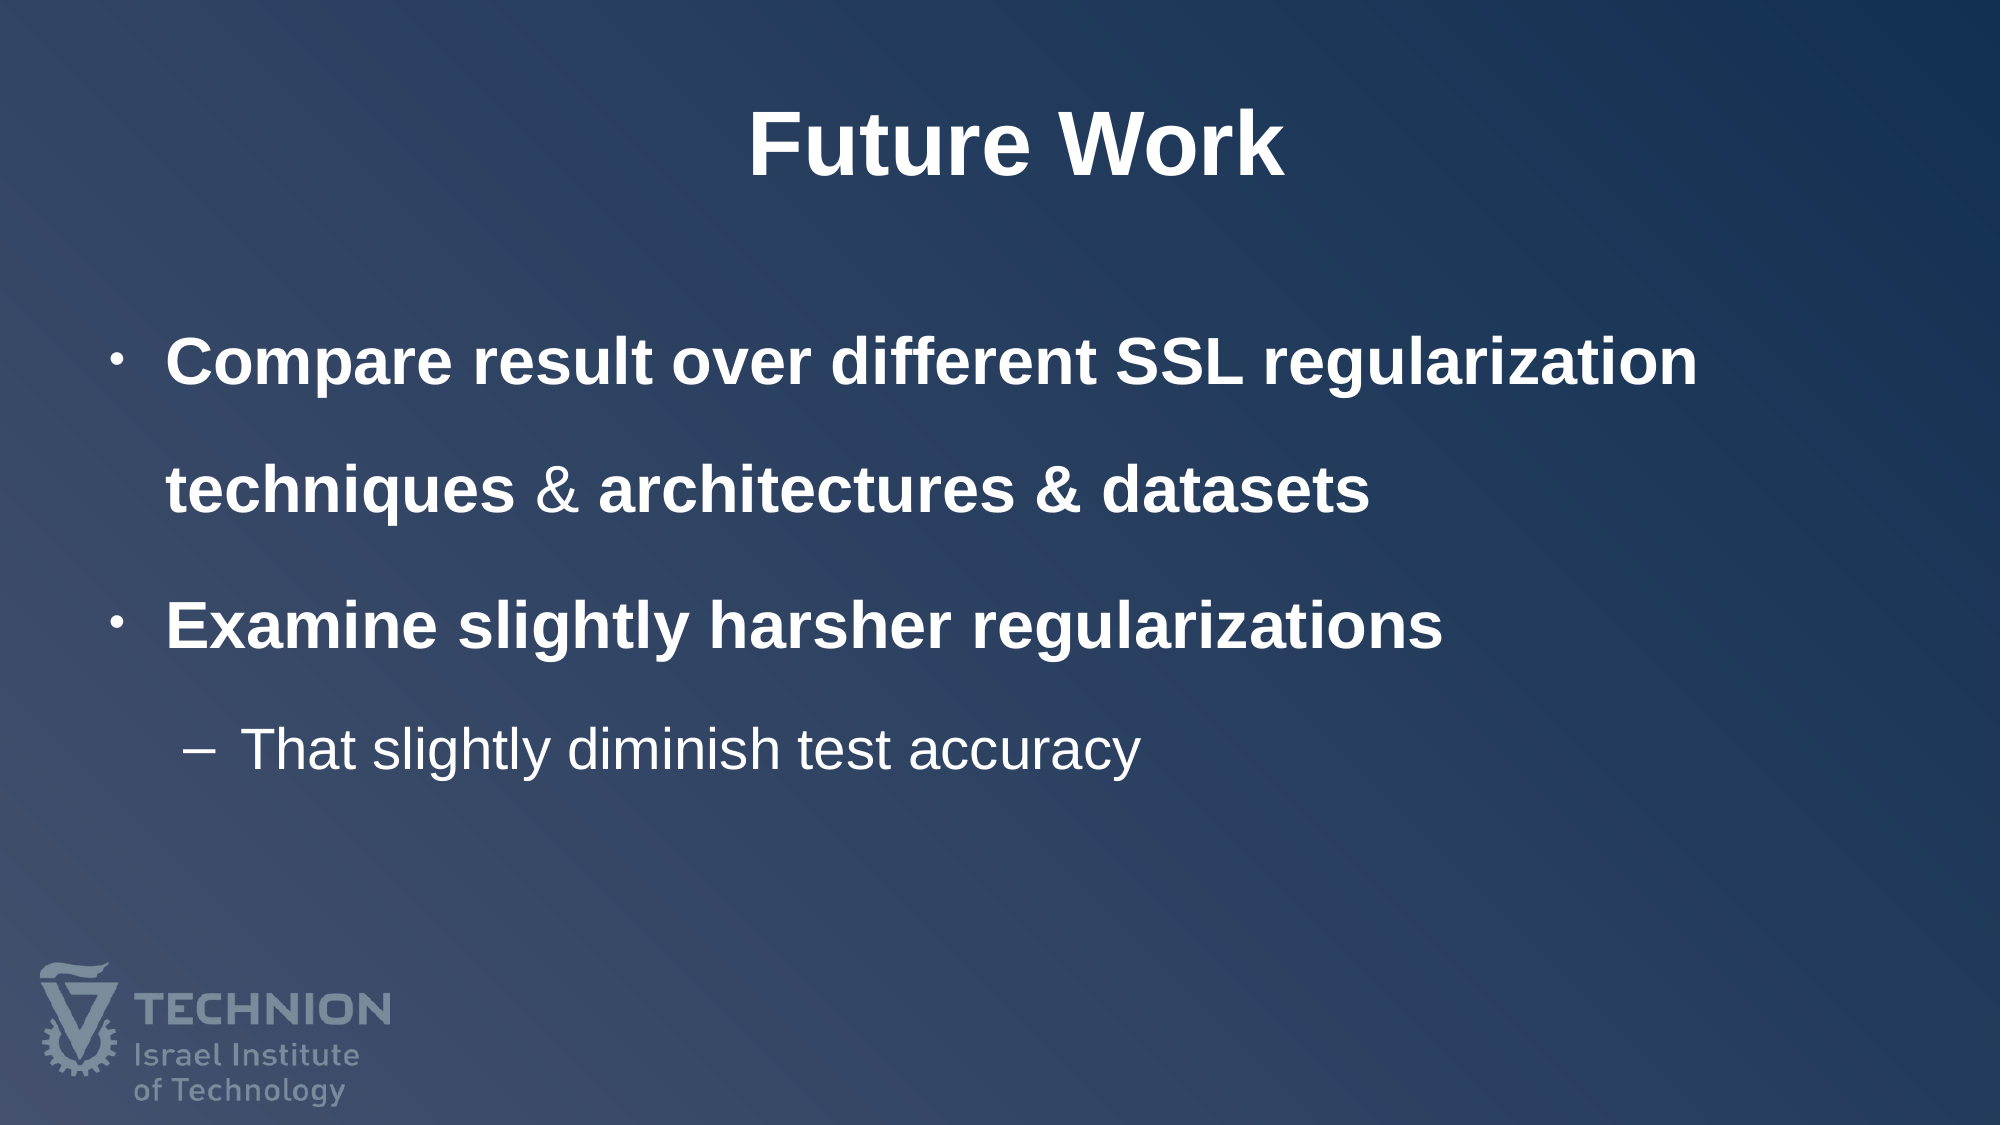

# Future Work
Compare result over different SSL regularization techniques & architectures & datasets
Examine slightly harsher regularizations
That slightly diminish test accuracy